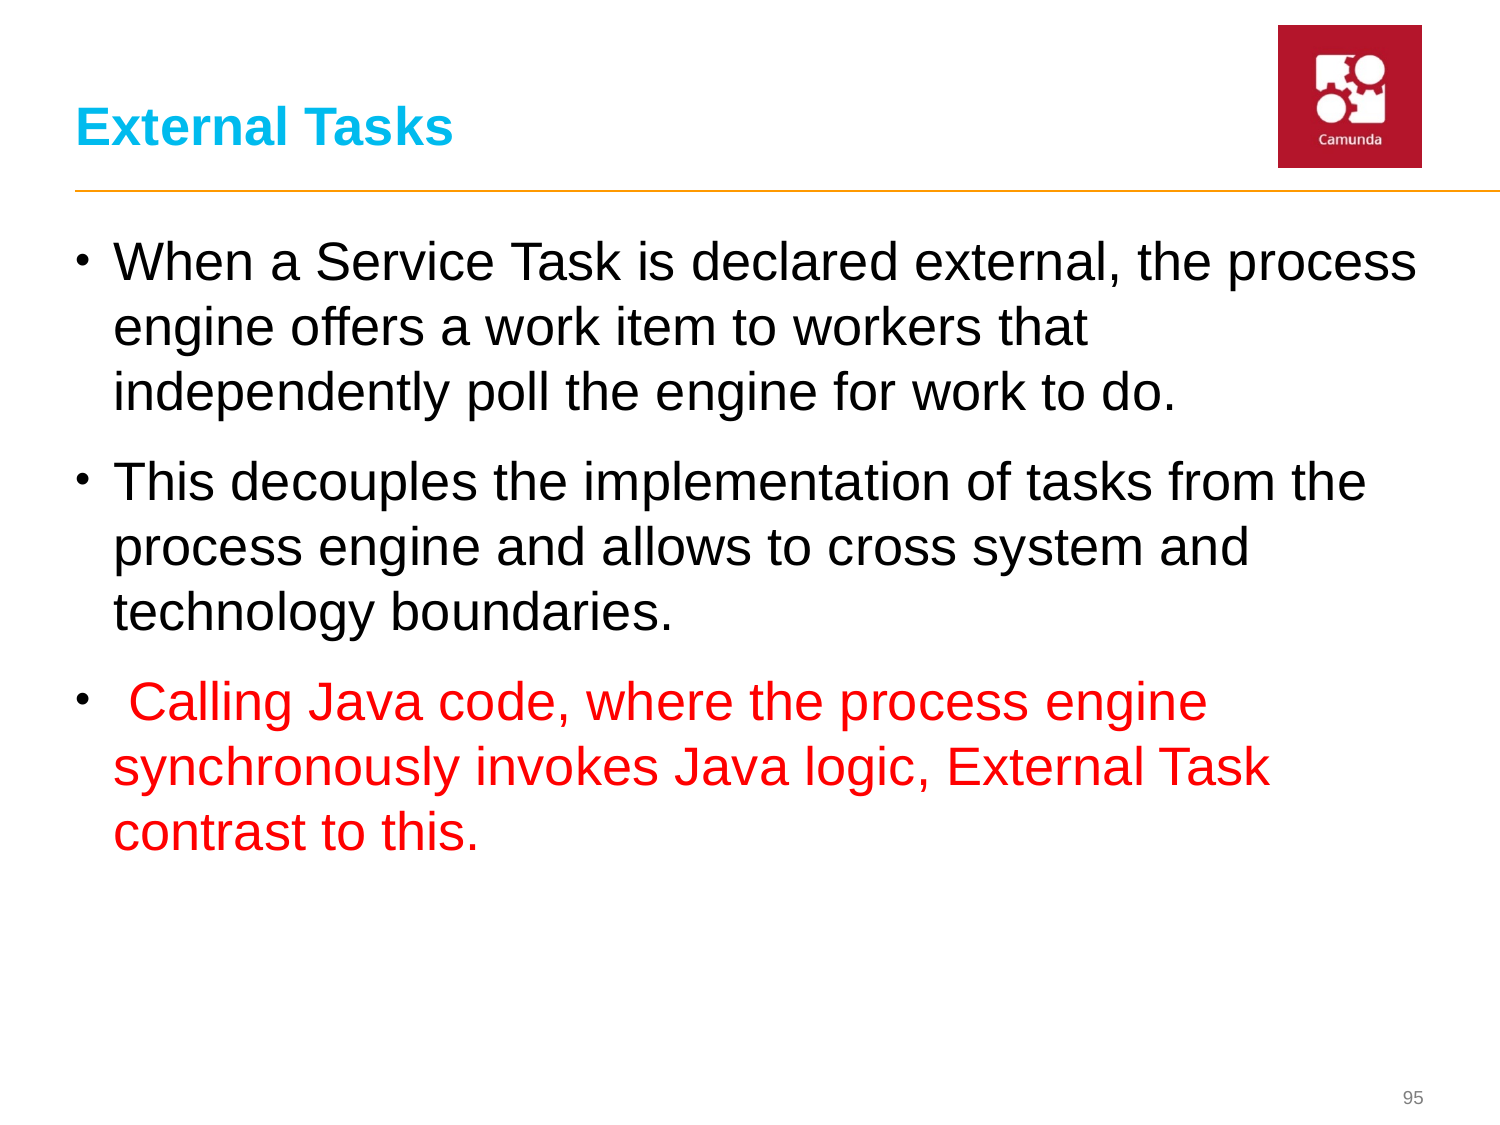

# External Tasks
When a Service Task is declared external, the process engine offers a work item to workers that independently poll the engine for work to do.
This decouples the implementation of tasks from the process engine and allows to cross system and technology boundaries.
 Calling Java code, where the process engine synchronously invokes Java logic, External Task contrast to this.